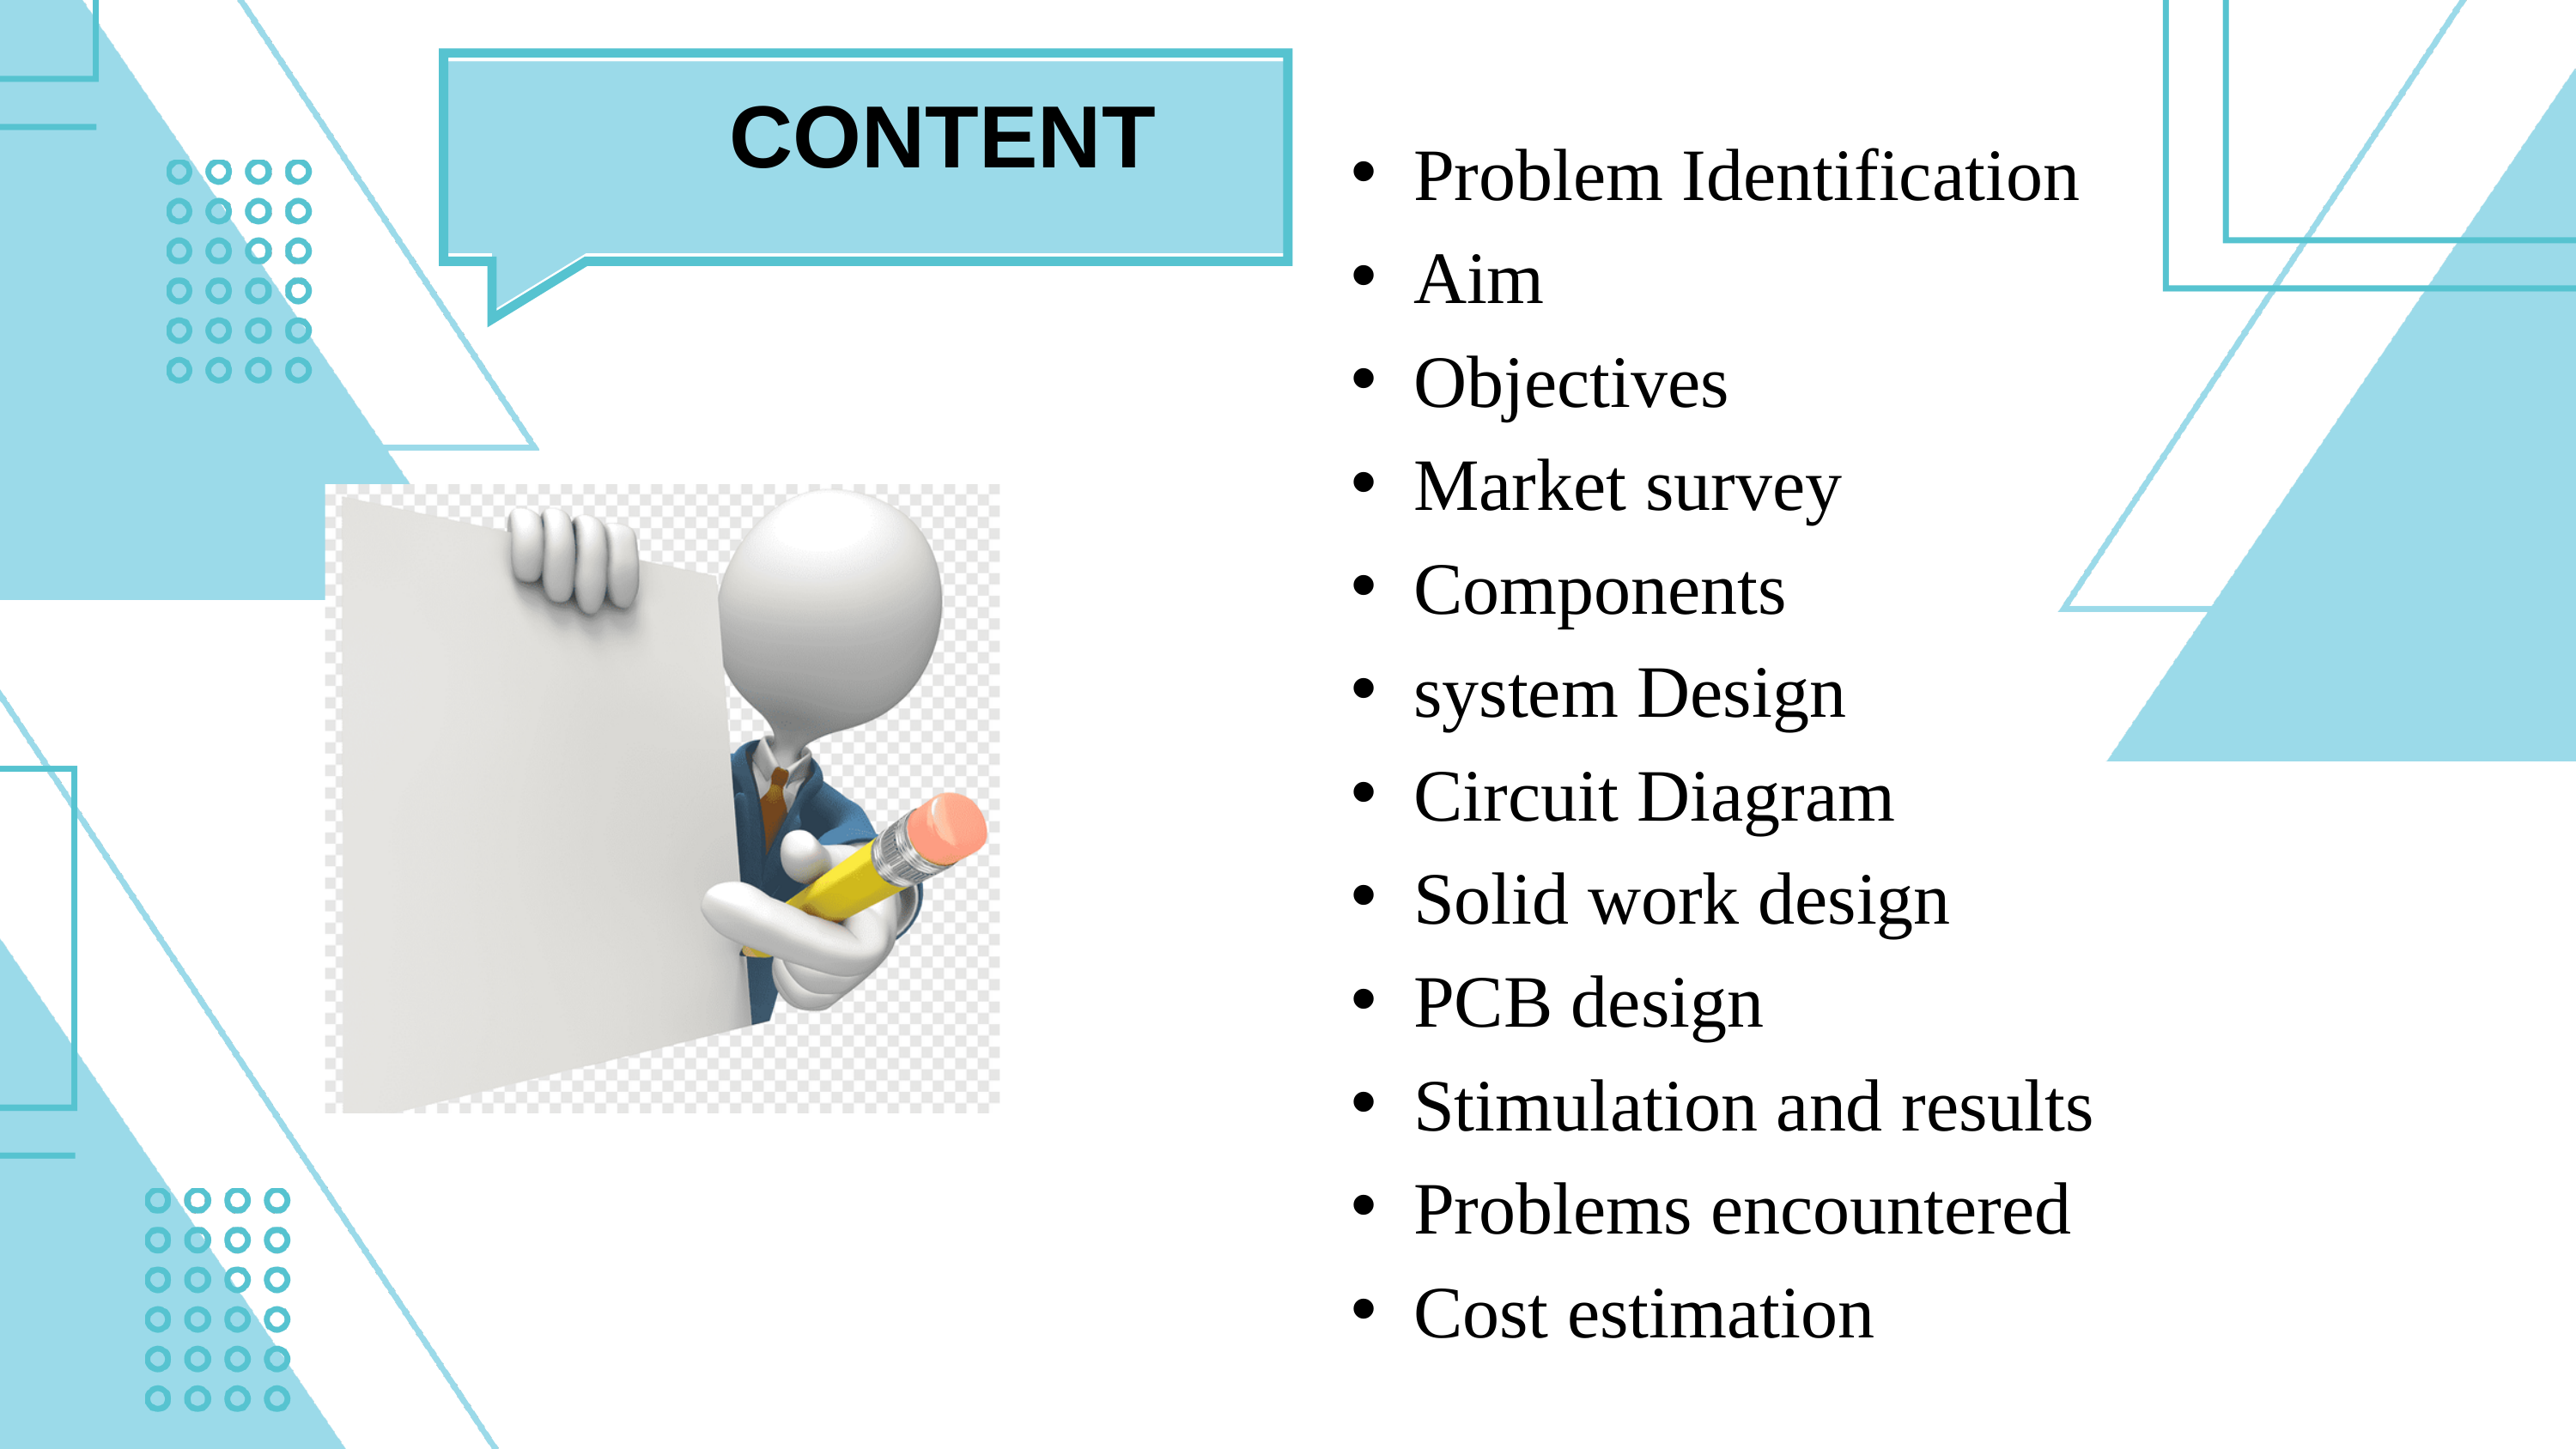

CONTENT
Problem Identification
Aim
Objectives
Market survey
Components
system Design
Circuit Diagram
Solid work design
PCB design
Stimulation and results
Problems encountered
Cost estimation